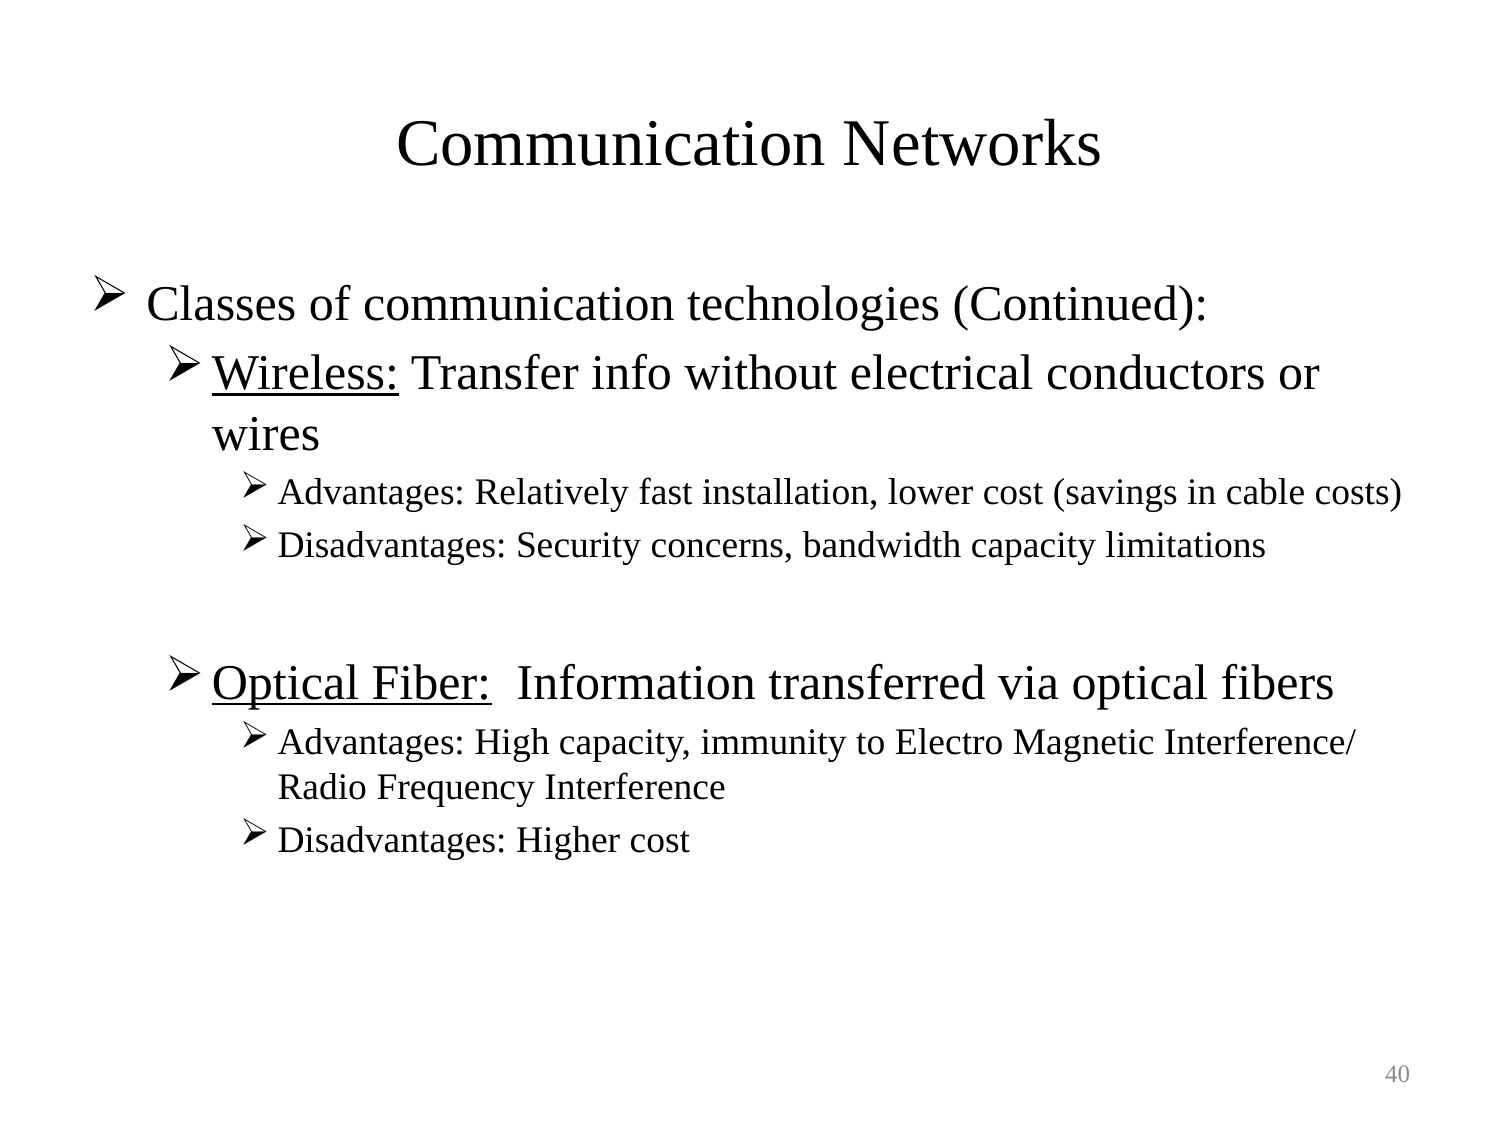

# Communication Networks
Classes of communication technologies (Continued):
Wireless: Transfer info without electrical conductors or wires
Advantages: Relatively fast installation, lower cost (savings in cable costs)
Disadvantages: Security concerns, bandwidth capacity limitations

Optical Fiber:  Information transferred via optical fibers
Advantages: High capacity, immunity to Electro Magnetic Interference/ Radio Frequency Interference
Disadvantages: Higher cost

40